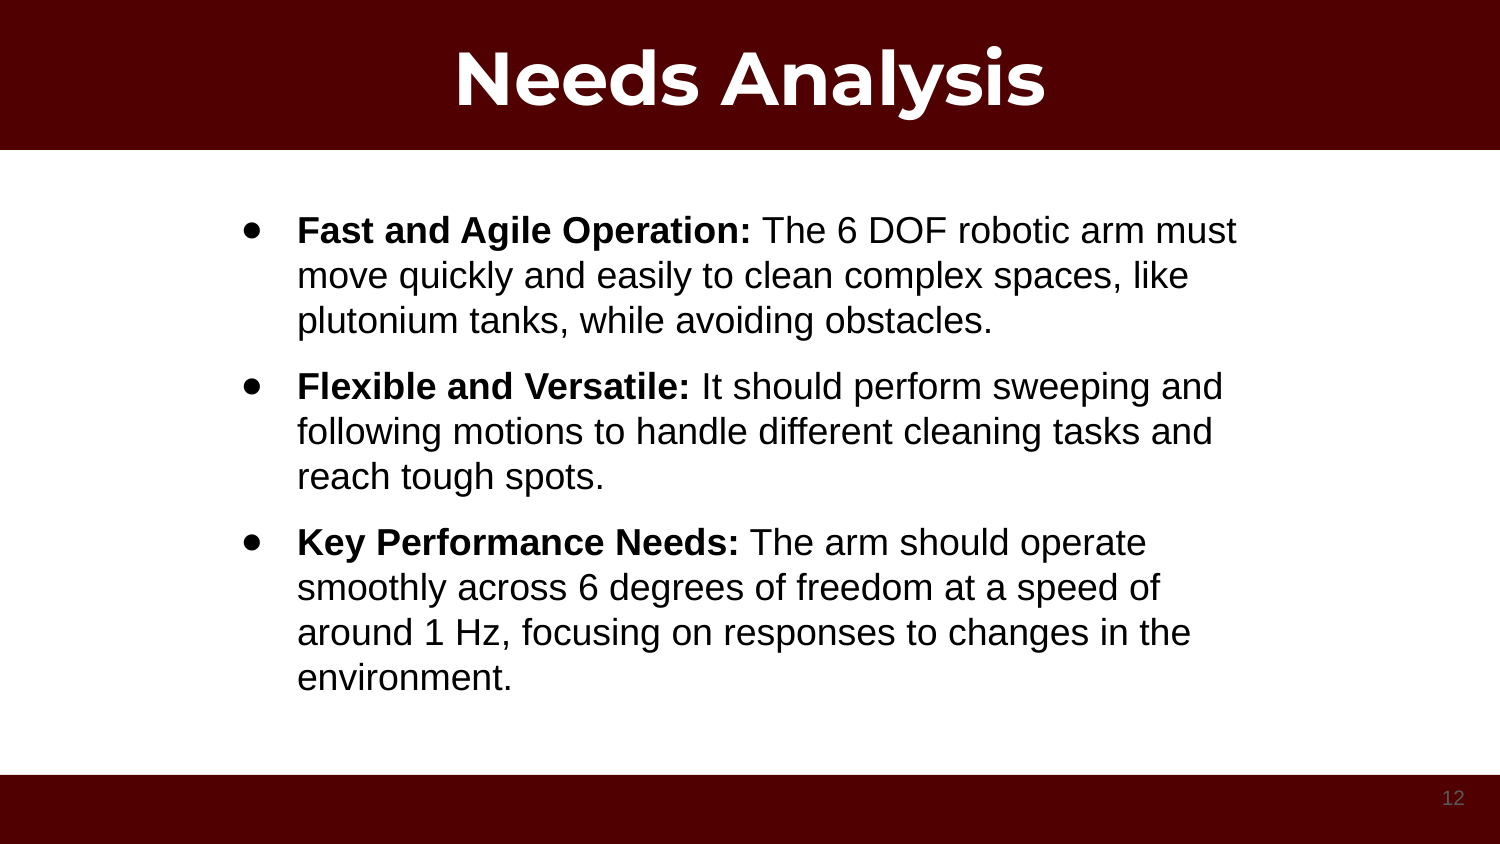

# Needs Analysis
Fast and Agile Operation: The 6 DOF robotic arm must move quickly and easily to clean complex spaces, like plutonium tanks, while avoiding obstacles.
Flexible and Versatile: It should perform sweeping and following motions to handle different cleaning tasks and reach tough spots.
Key Performance Needs: The arm should operate smoothly across 6 degrees of freedom at a speed of around 1 Hz, focusing on responses to changes in the environment.

12